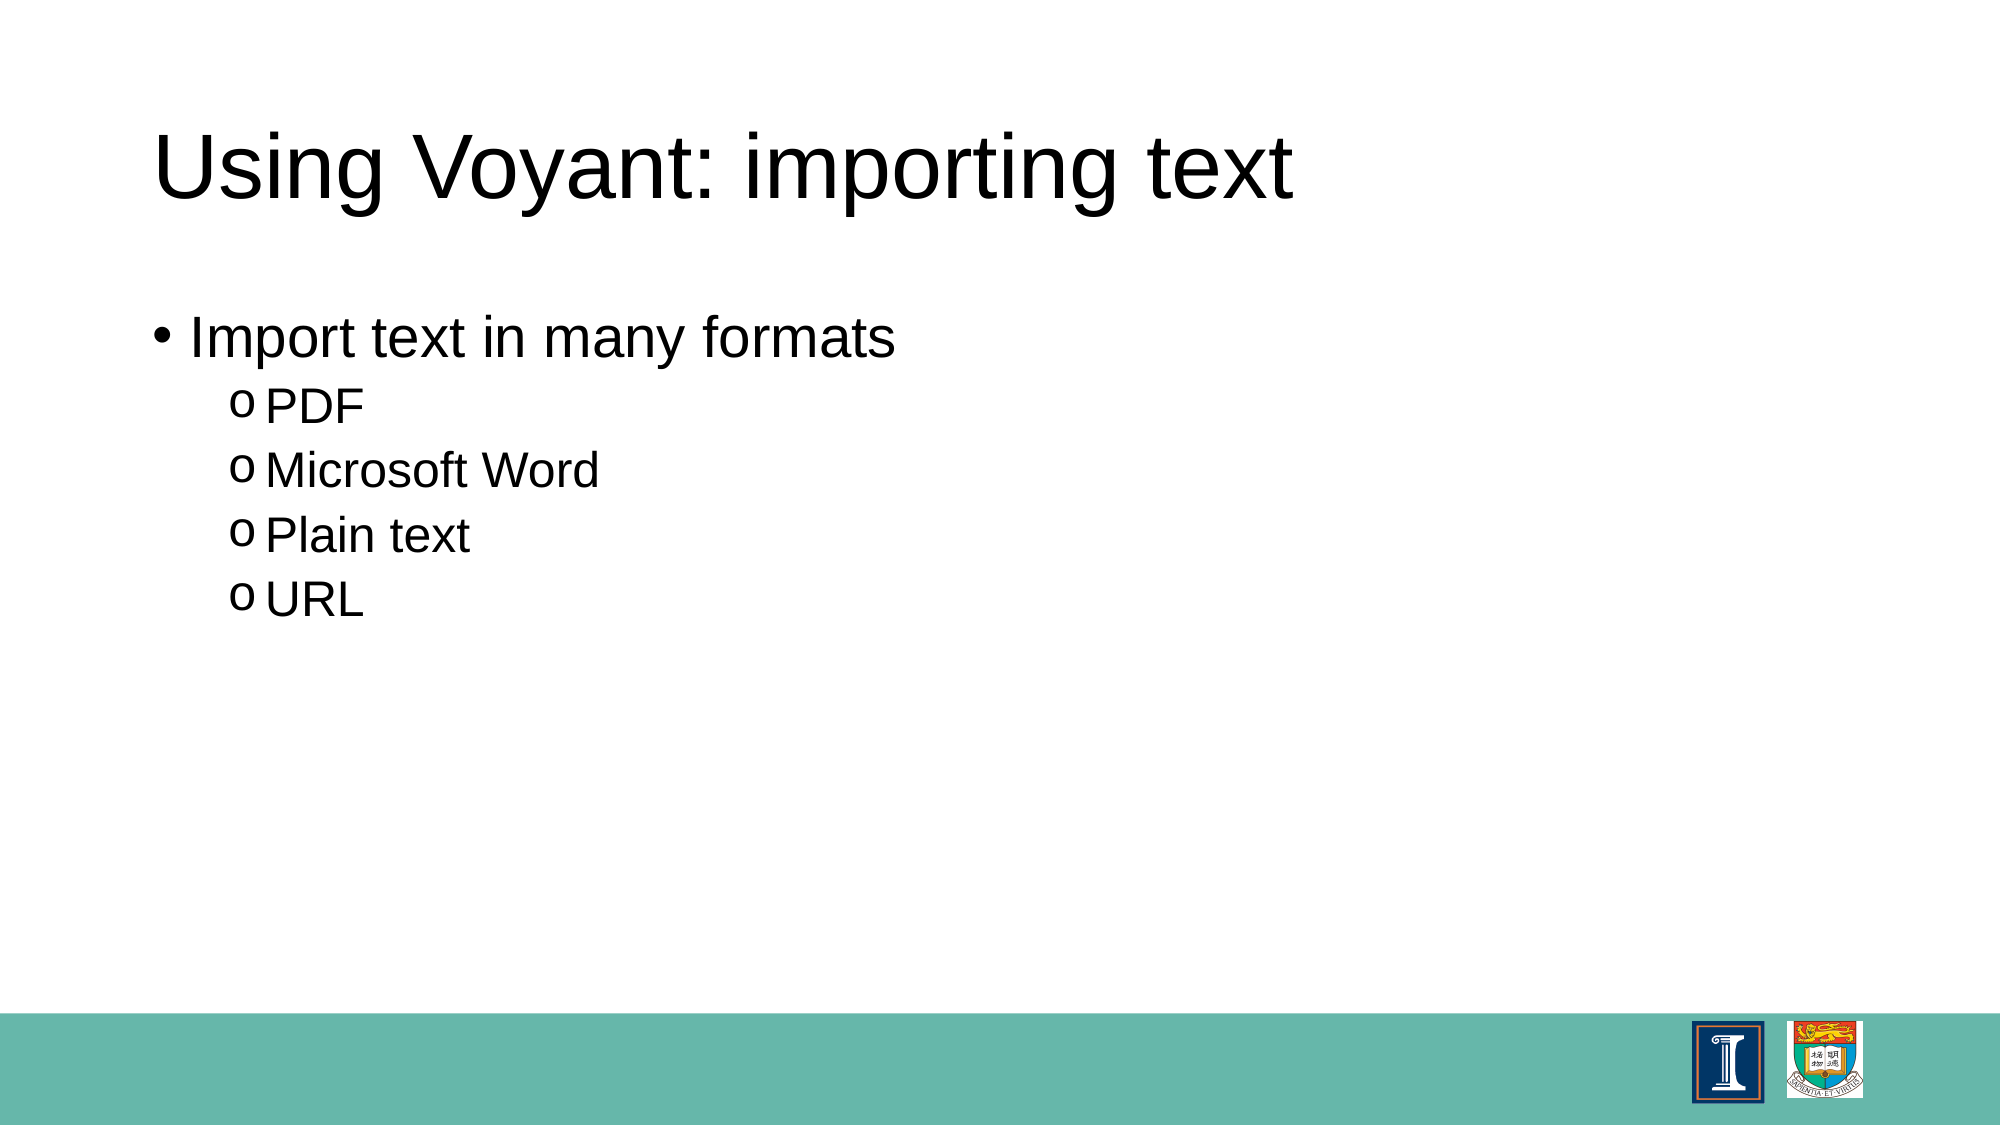

# Using Voyant: importing text
Import text in many formats
PDF
Microsoft Word
Plain text
URL